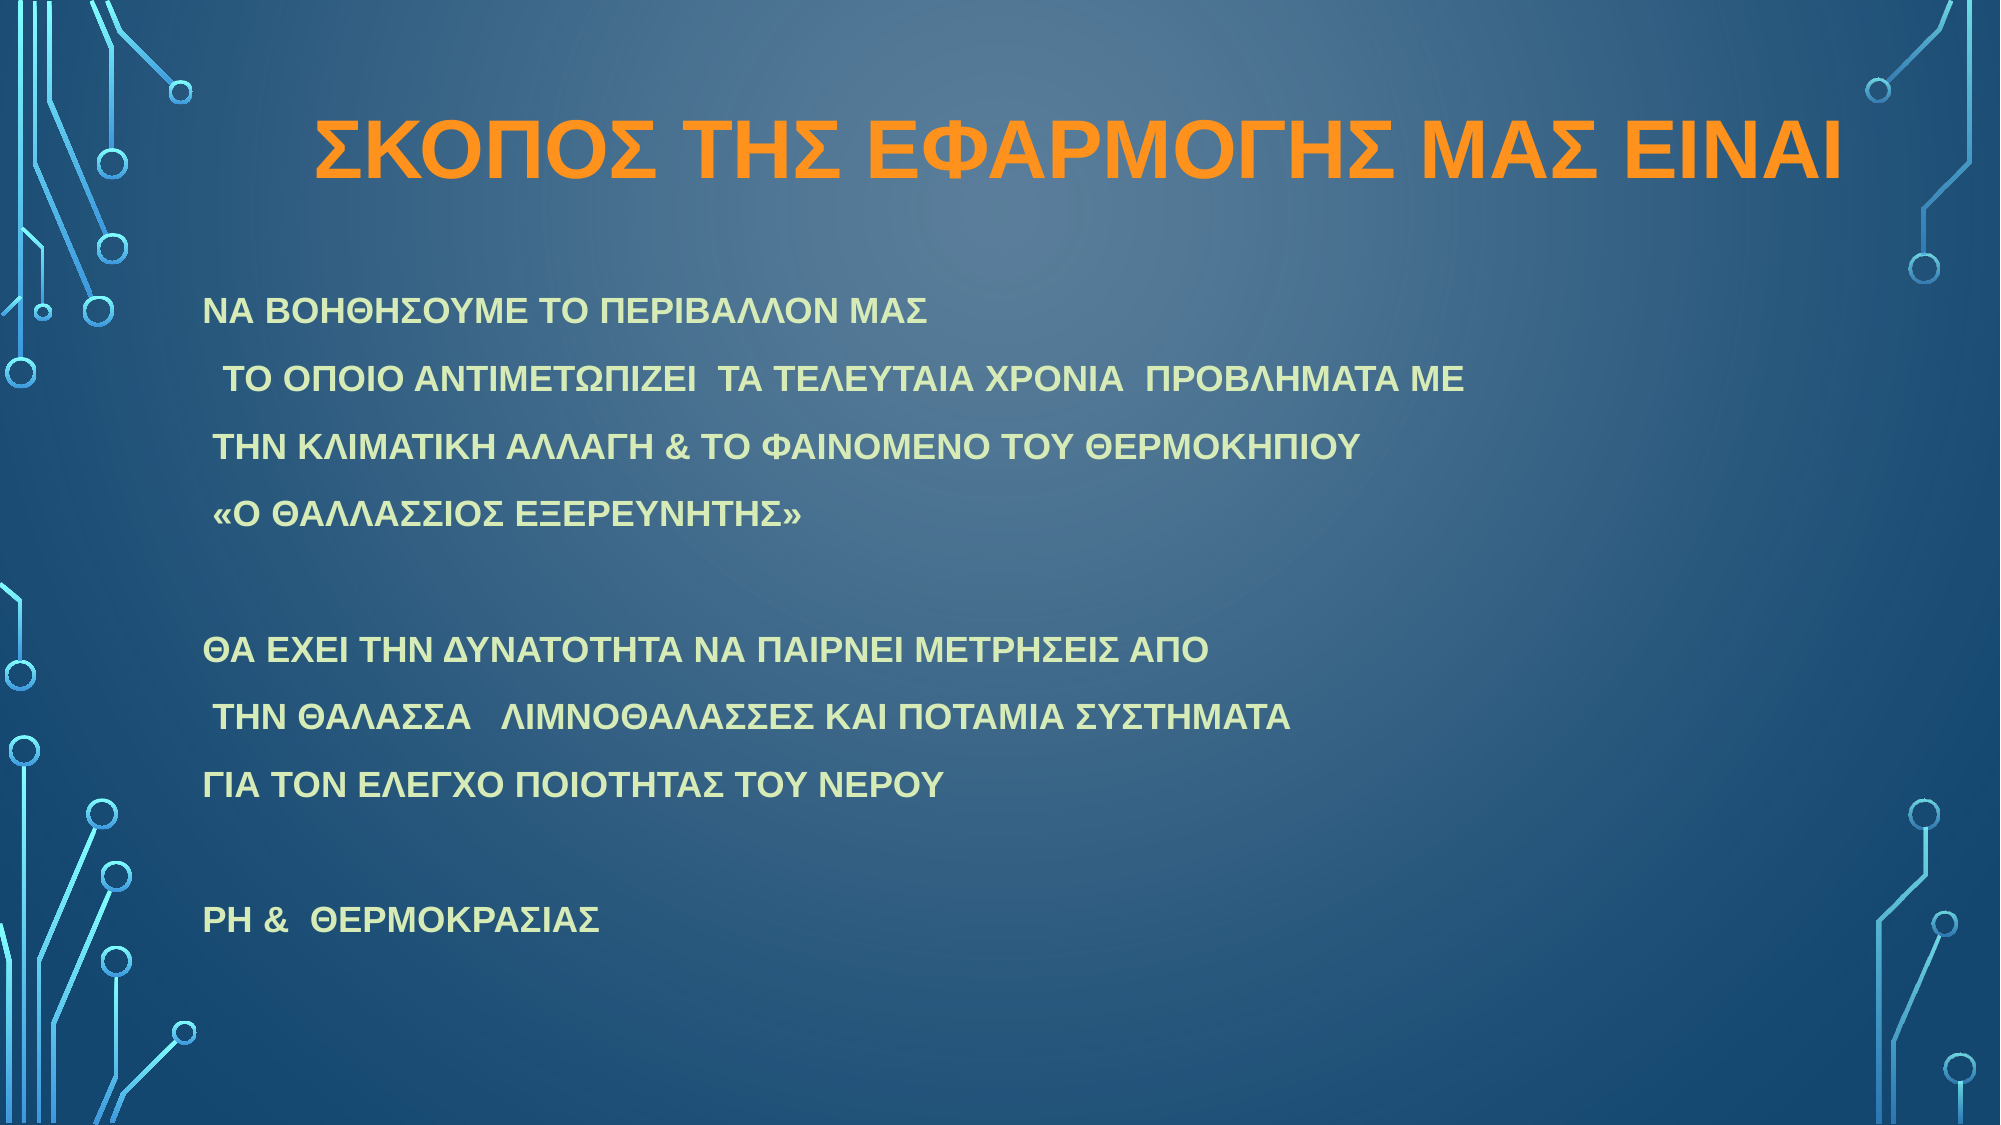

ΣΚΟΠΟΣ ΤΗΣ ΕΦΑΡΜΟΓΗΣ ΜΑΣ ΕΙΝΑΙ
ΝΑ ΒΟΗΘΗΣΟΥΜΕ ΤΟ ΠΕΡΙΒΑΛΛΟΝ ΜΑΣ
  ΤΟ ΟΠΟΙΟ ΑΝΤΙΜΕΤΩΠΙΖΕΙ  ΤΑ ΤΕΛΕΥΤΑΙΑ ΧΡΟΝΙΑ  ΠΡΟΒΛΗΜΑΤΑ ΜΕ
 ΤΗΝ ΚΛΙΜΑΤΙΚΗ ΑΛΛΑΓΗ & ΤΟ ΦΑΙΝΟΜΕΝΟ ΤΟΥ ΘΕΡΜΟΚΗΠΙΟΥ
 «Ο ΘΑΛΛΑΣΣΙΟΣ ΕΞΕΡΕΥΝΗΤΗΣ»

ΘΑ ΕΧΕΙ ΤΗΝ ΔΥΝΑΤΟΤΗΤΑ ΝΑ ΠΑΙΡΝΕΙ ΜΕΤΡΗΣΕΙΣ ΑΠΟ
 ΤΗΝ ΘΑΛΑΣΣΑ   ΛΙΜΝΟΘΑΛΑΣΣΕΣ ΚΑΙ ΠΟΤΑΜΙΑ ΣΥΣΤΗΜΑΤΑ
ΓΙΑ ΤΟΝ ΕΛΕΓΧΟ ΠΟΙΟΤΗΤΑΣ ΤΟΥ ΝΕΡΟΥ

PH &  ΘΕΡΜΟΚΡΑΣΙΑΣ